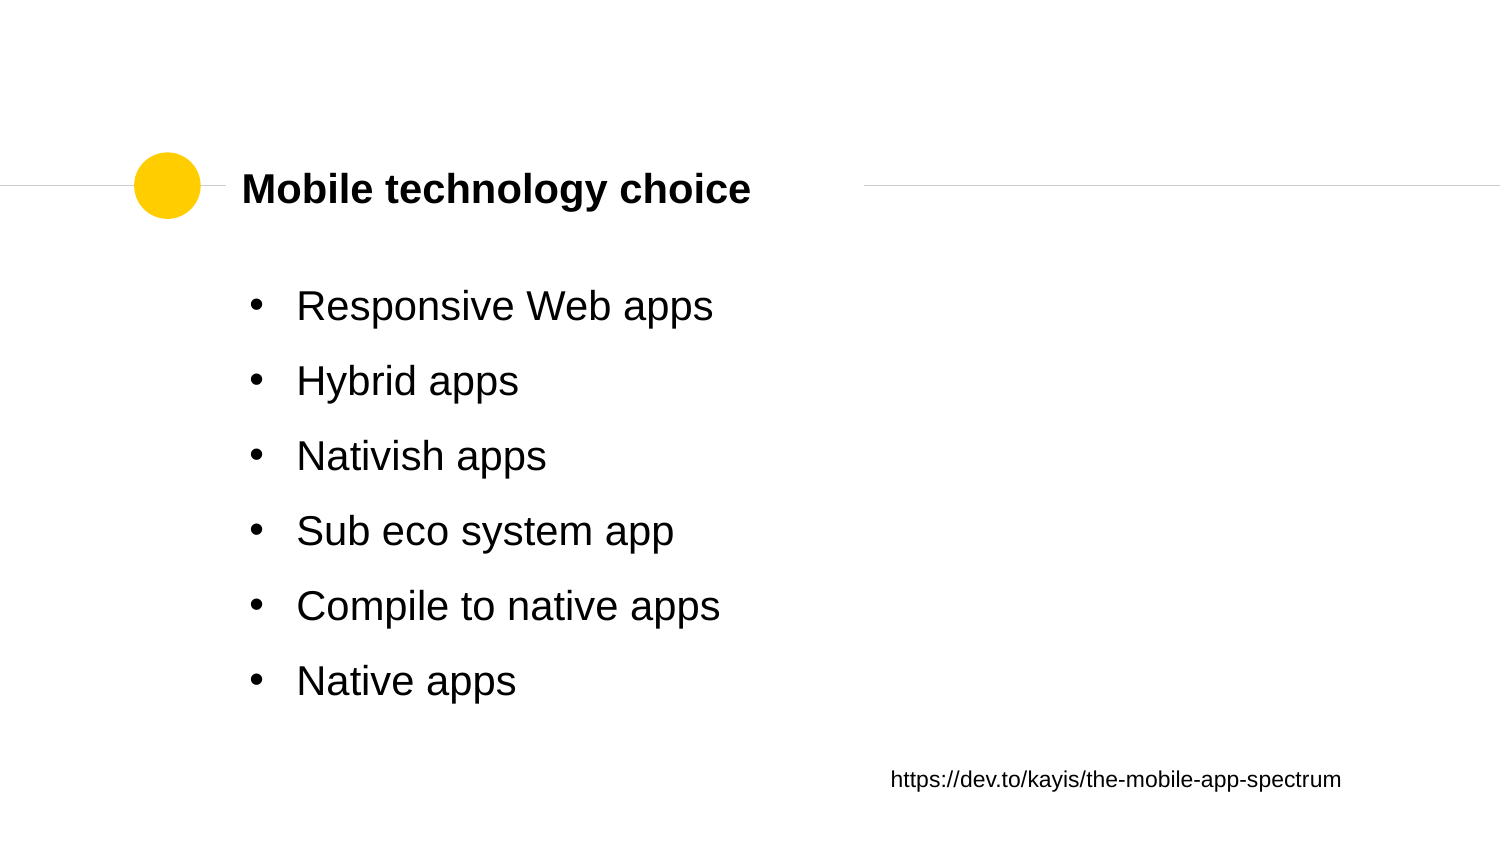

# Mobile technology choice
Responsive Web apps
Hybrid apps
Nativish apps
Sub eco system app
Compile to native apps
Native apps

https://dev.to/kayis/the-mobile-app-spectrum